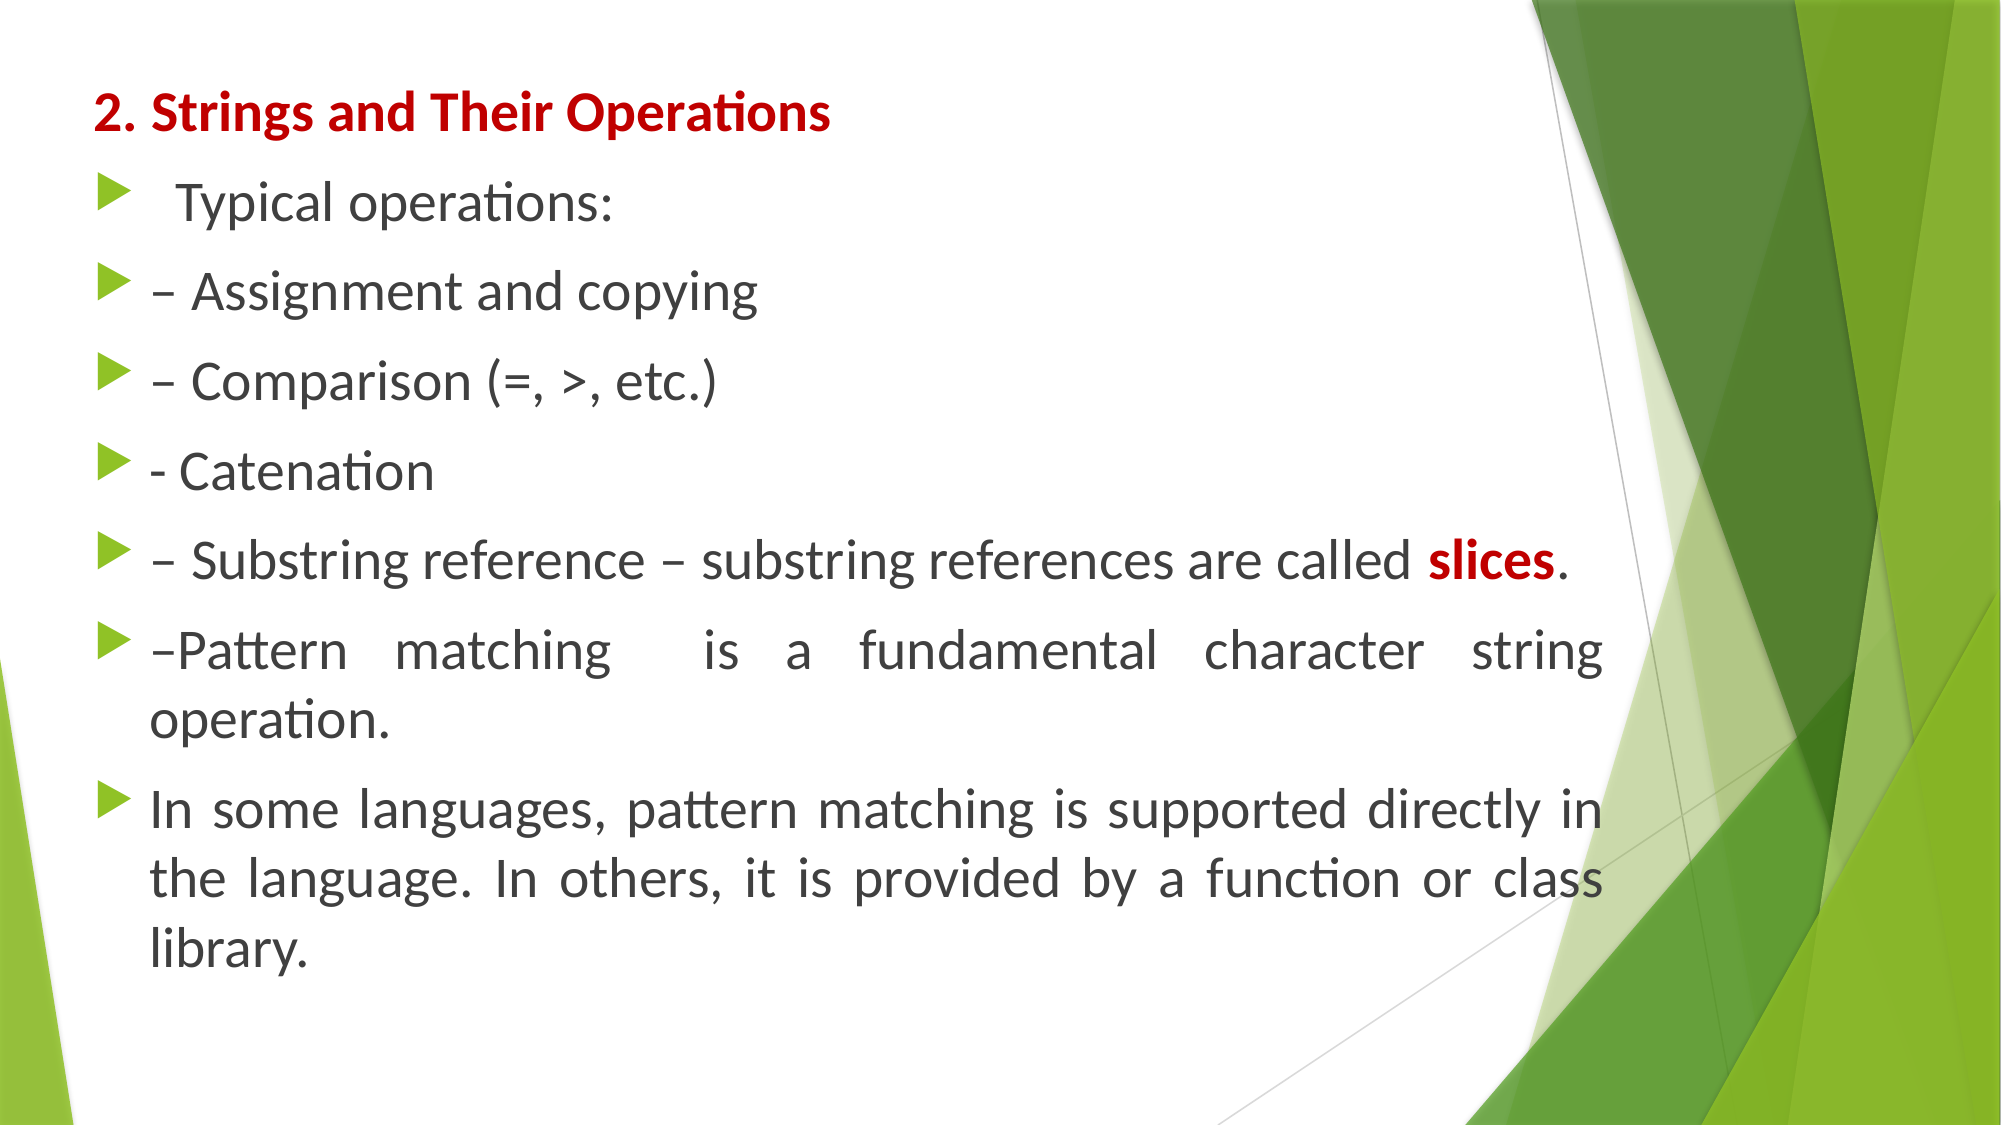

2. Strings and Their Operations
  Typical operations:
– Assignment and copying
– Comparison (=, >, etc.)
- Catenation
– Substring reference – substring references are called slices.
–Pattern matching  is a fundamental character string operation.
In some languages, pattern matching is supported directly in the language. In others, it is provided by a function or class library.